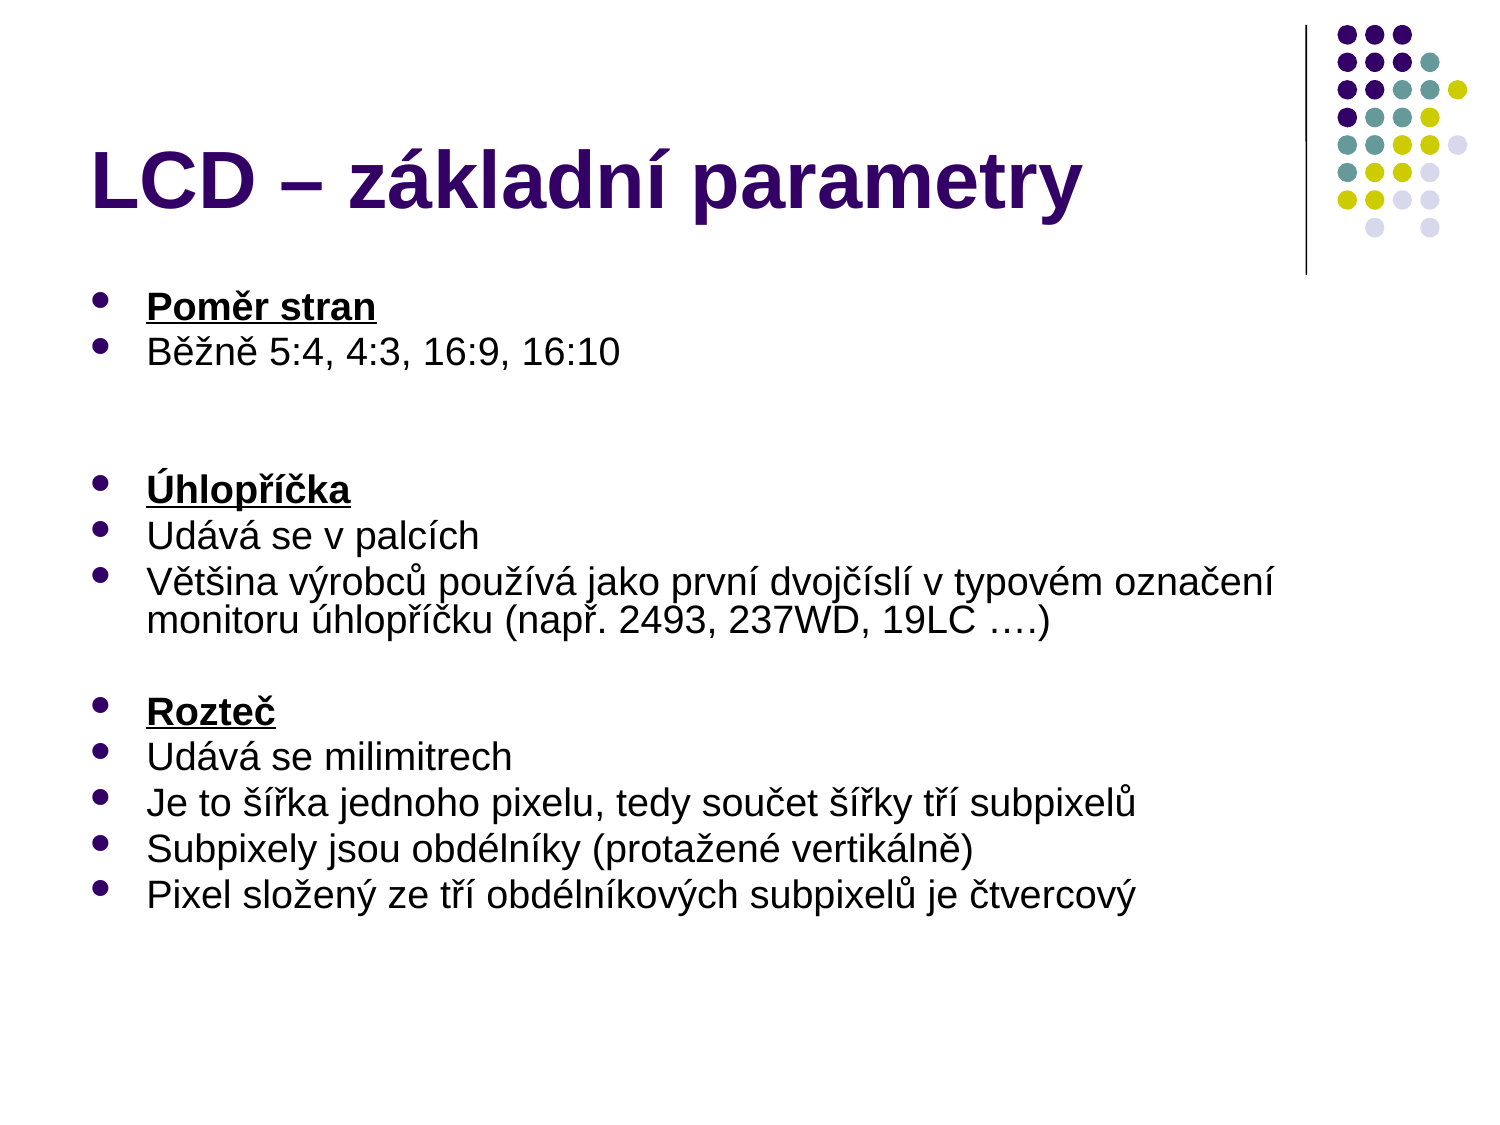

# LCD – základní parametry
Poměr stran
Běžně 5:4, 4:3, 16:9, 16:10

Úhlopříčka
Udává se v palcích
Většina výrobců používá jako první dvojčíslí v typovém označení monitoru úhlopříčku (např. 2493, 237WD, 19LC ….)

Rozteč
Udává se milimitrech
Je to šířka jednoho pixelu, tedy součet šířky tří subpixelů
Subpixely jsou obdélníky (protažené vertikálně)
Pixel složený ze tří obdélníkových subpixelů je čtvercový